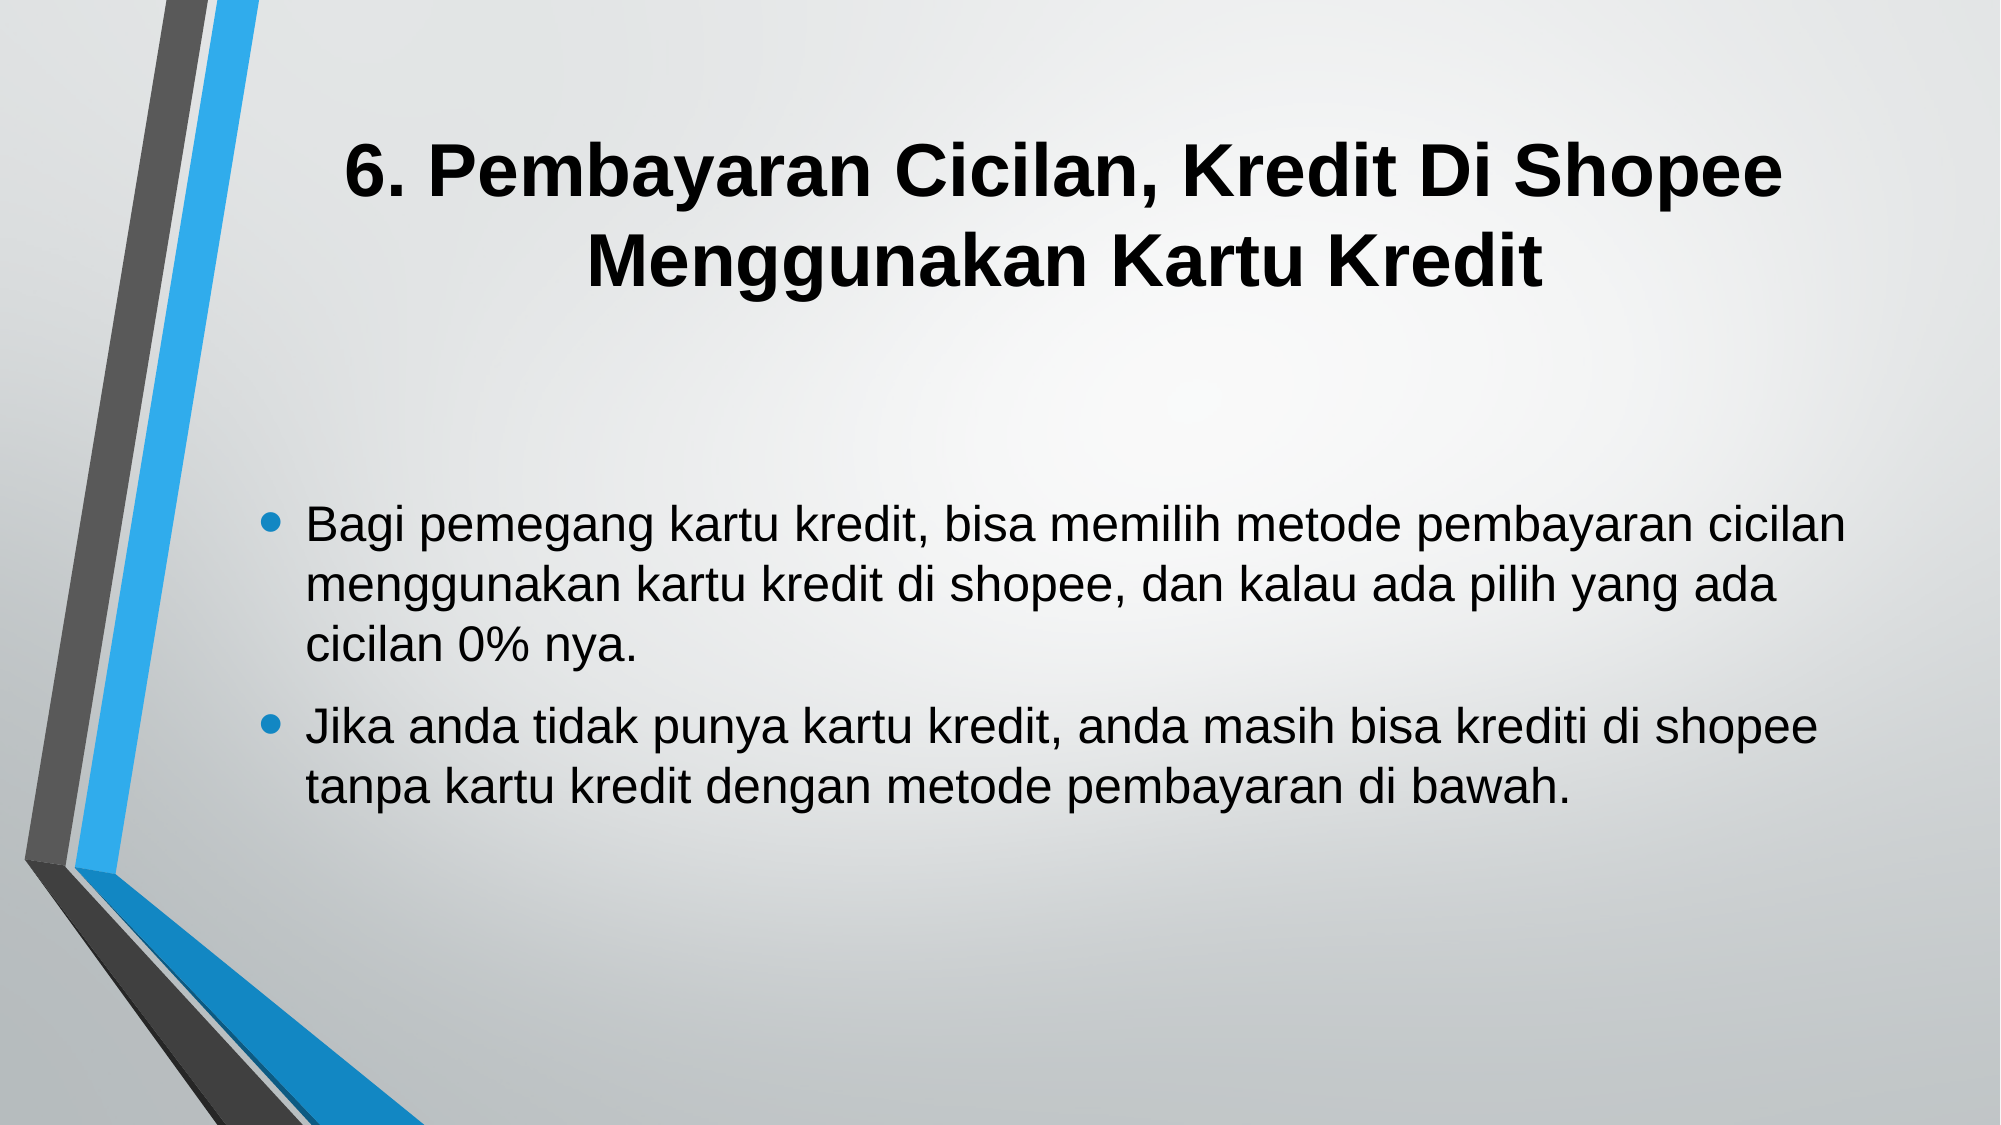

# 6. Pembayaran Cicilan, Kredit Di Shopee Menggunakan Kartu Kredit
Bagi pemegang kartu kredit, bisa memilih metode pembayaran cicilan menggunakan kartu kredit di shopee, dan kalau ada pilih yang ada cicilan 0% nya.
Jika anda tidak punya kartu kredit, anda masih bisa krediti di shopee tanpa kartu kredit dengan metode pembayaran di bawah.